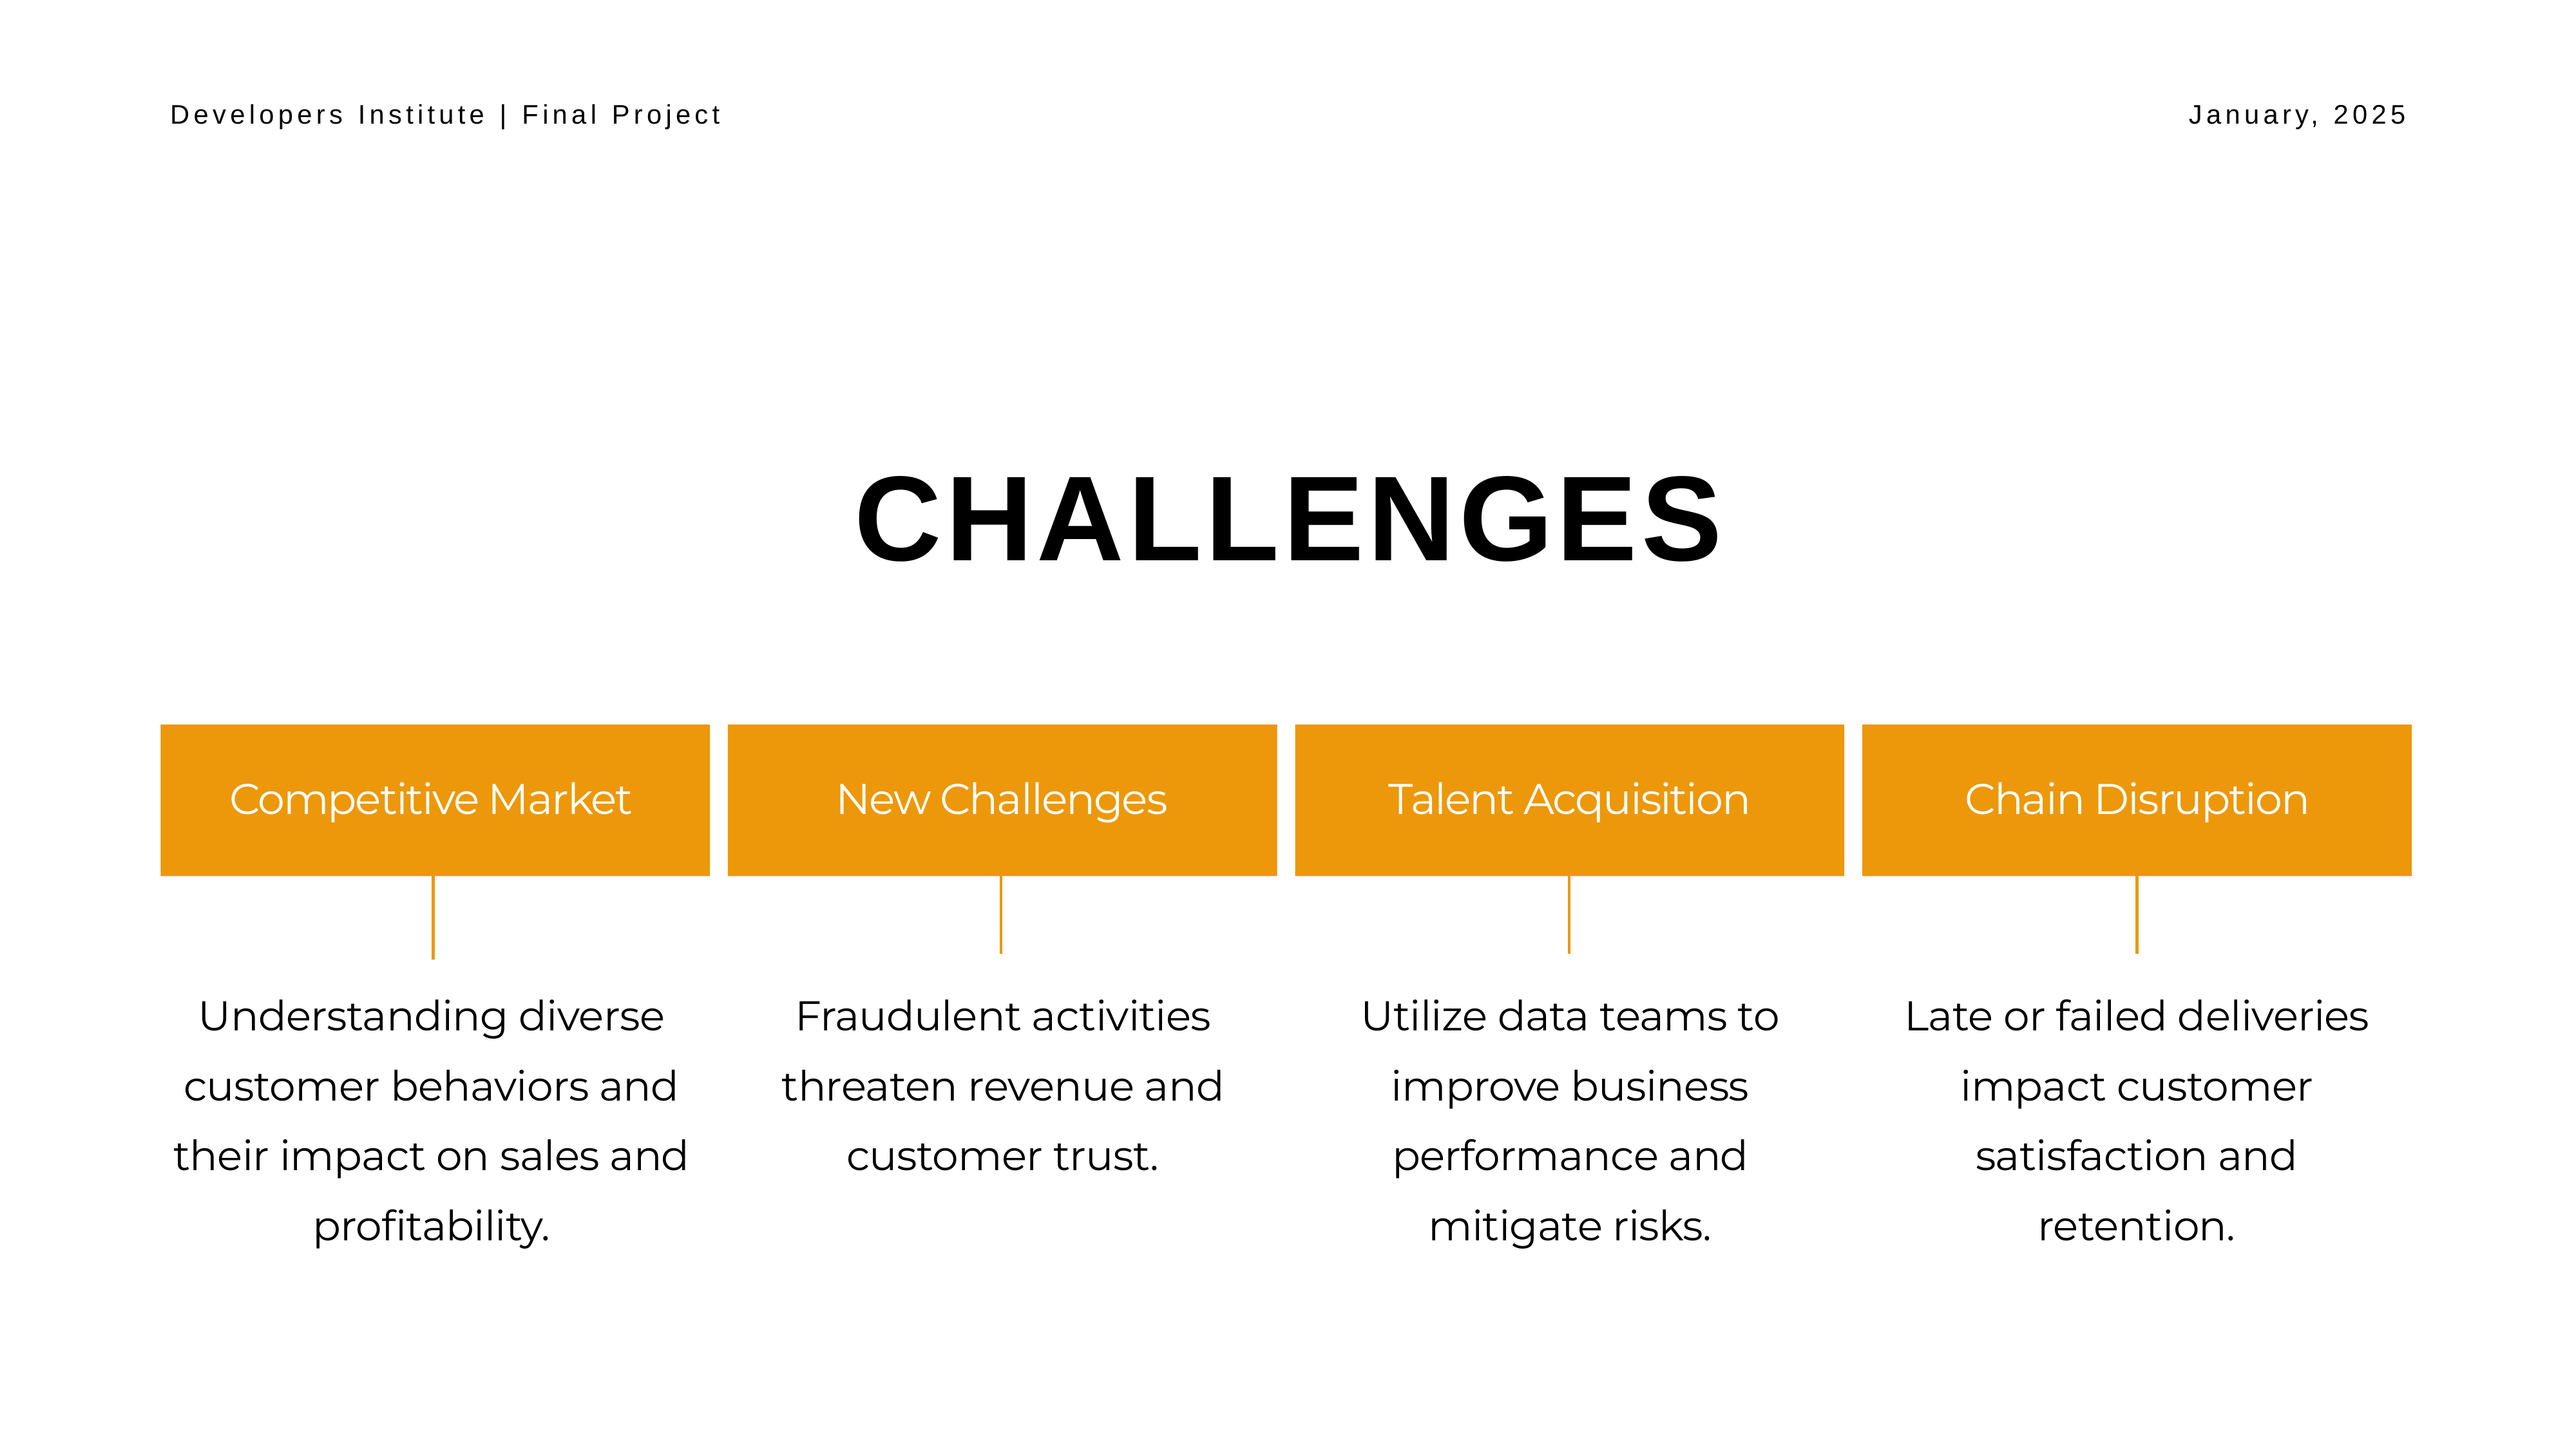

Developers Institute | Final Project
January, 2025
CHALLENGES

Competitive Market
New Challenges
Talent Acquisition
Chain Disruption
Understanding diverse customer behaviors and their impact on sales and profitability.
Fraudulent activities threaten revenue and customer trust.
Utilize data teams to improve business performance and mitigate risks.
Late or failed deliveries impact customer satisfaction and retention.